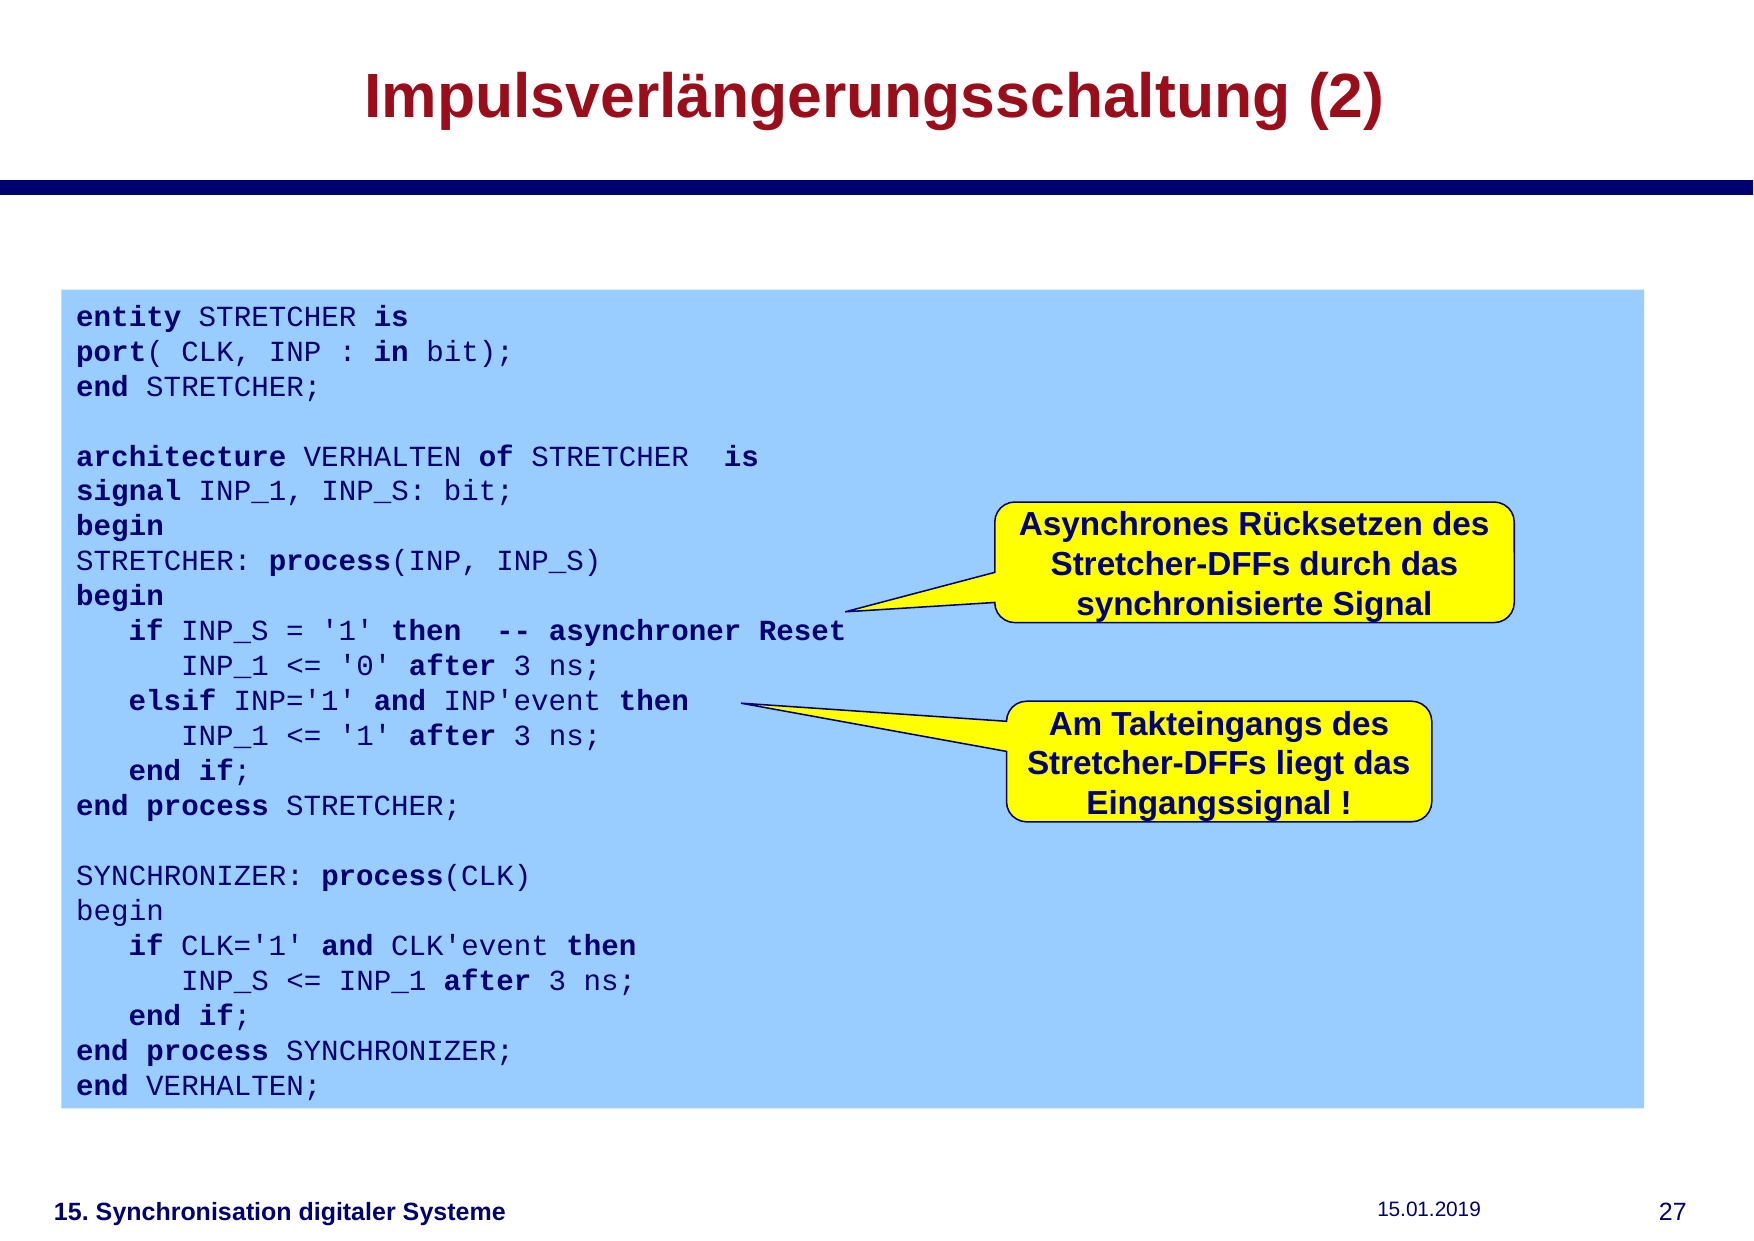

# Impulsverlängerungsschaltung (2)
entity STRETCHER is
port( CLK, INP : in bit);
end STRETCHER;

architecture VERHALTEN of STRETCHER  is
signal INP_1, INP_S: bit;
begin
STRETCHER: process(INP, INP_S)
begin
   if INP_S = '1' then  -- asynchroner Reset
      INP_1 <= '0' after 3 ns;
   elsif INP='1' and INP'event then
      INP_1 <= '1' after 3 ns;
   end if;
end process STRETCHER;

SYNCHRONIZER: process(CLK)
begin
   if CLK='1' and CLK'event then
      INP_S <= INP_1 after 3 ns;
   end if;
end process SYNCHRONIZER;
end VERHALTEN;
Asynchrones Rücksetzen des Stretcher-DFFs durch das synchronisierte Signal
Am Takteingangs des Stretcher-DFFs liegt das Eingangssignal !
15. Synchronisation digitaler Systeme
15.01.2019
27